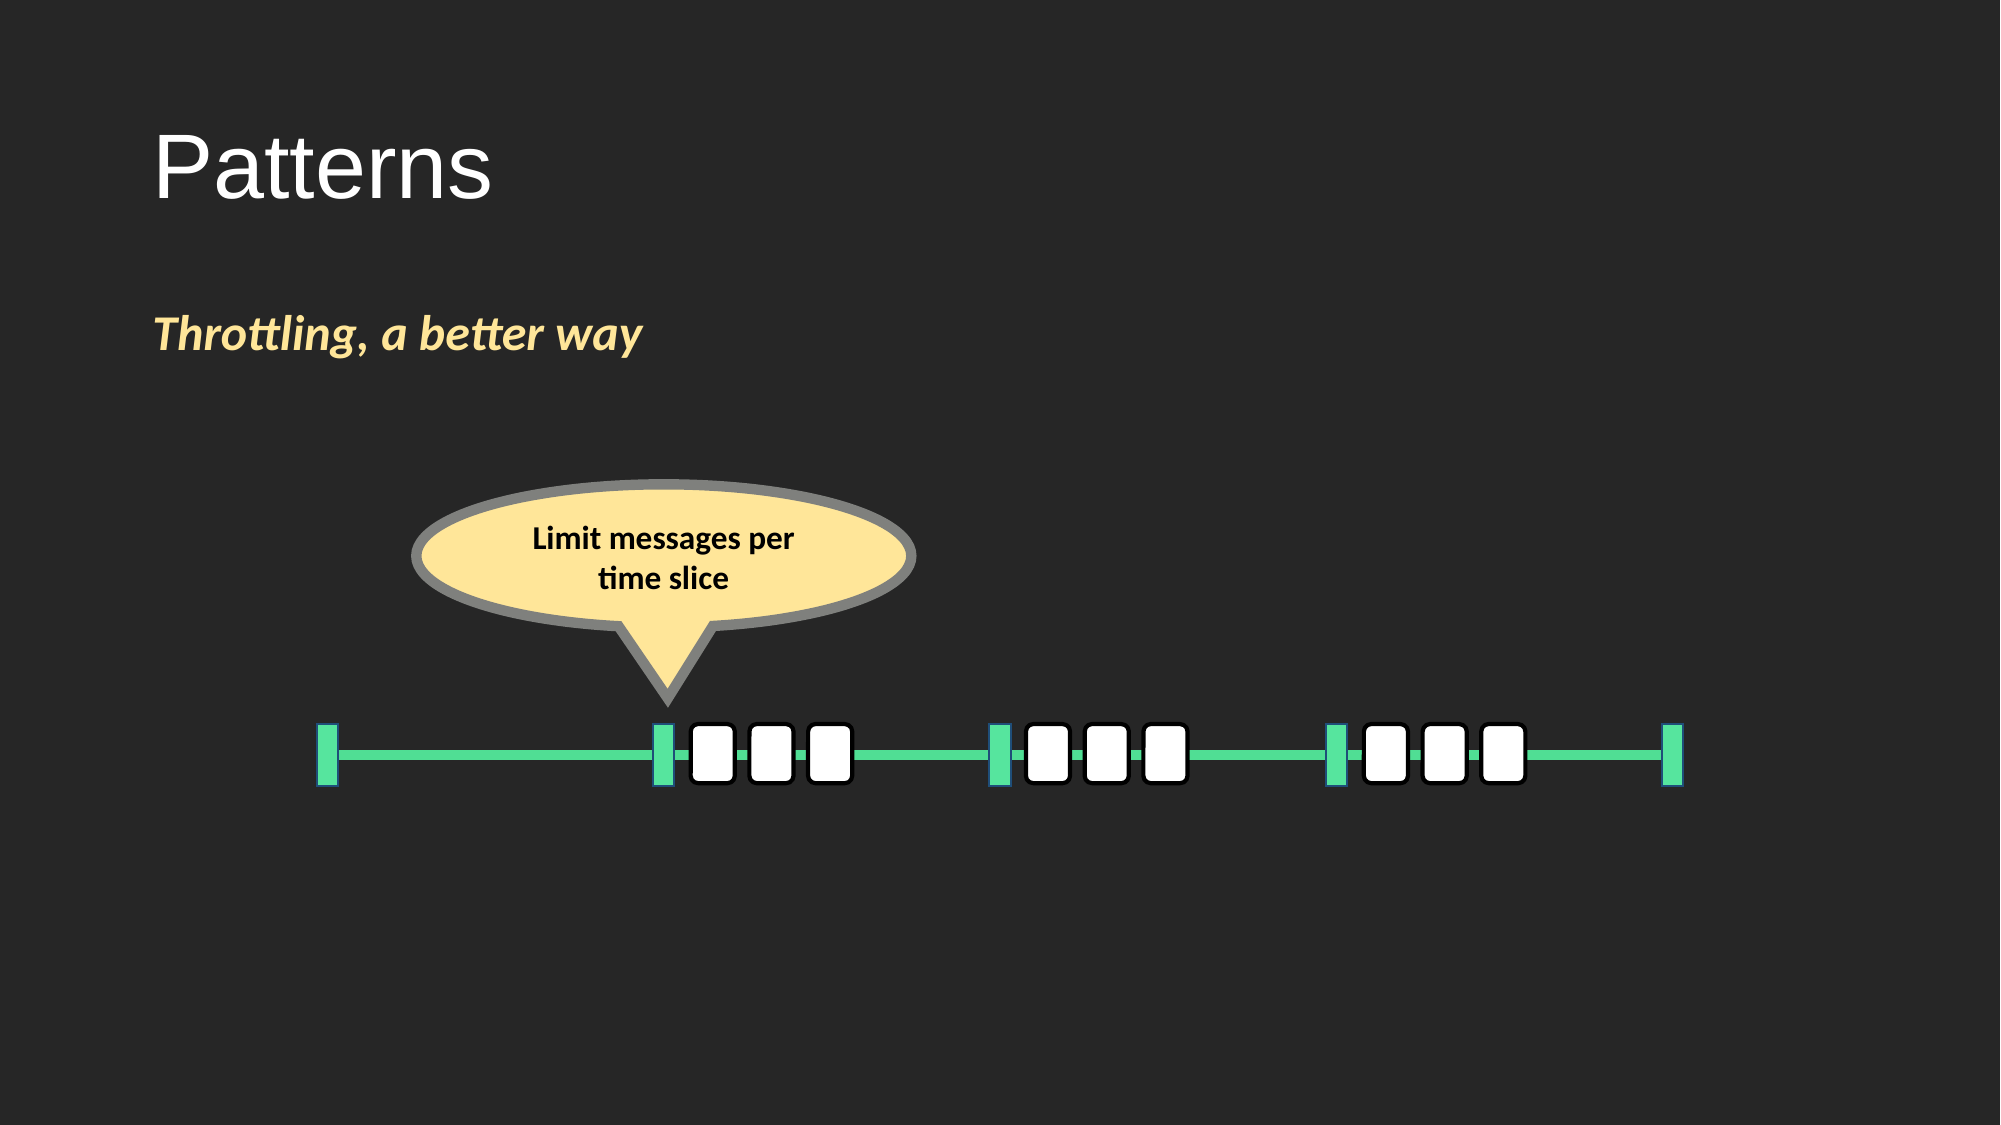

# Patterns
Throttling, a better way
Limit messages per time slice